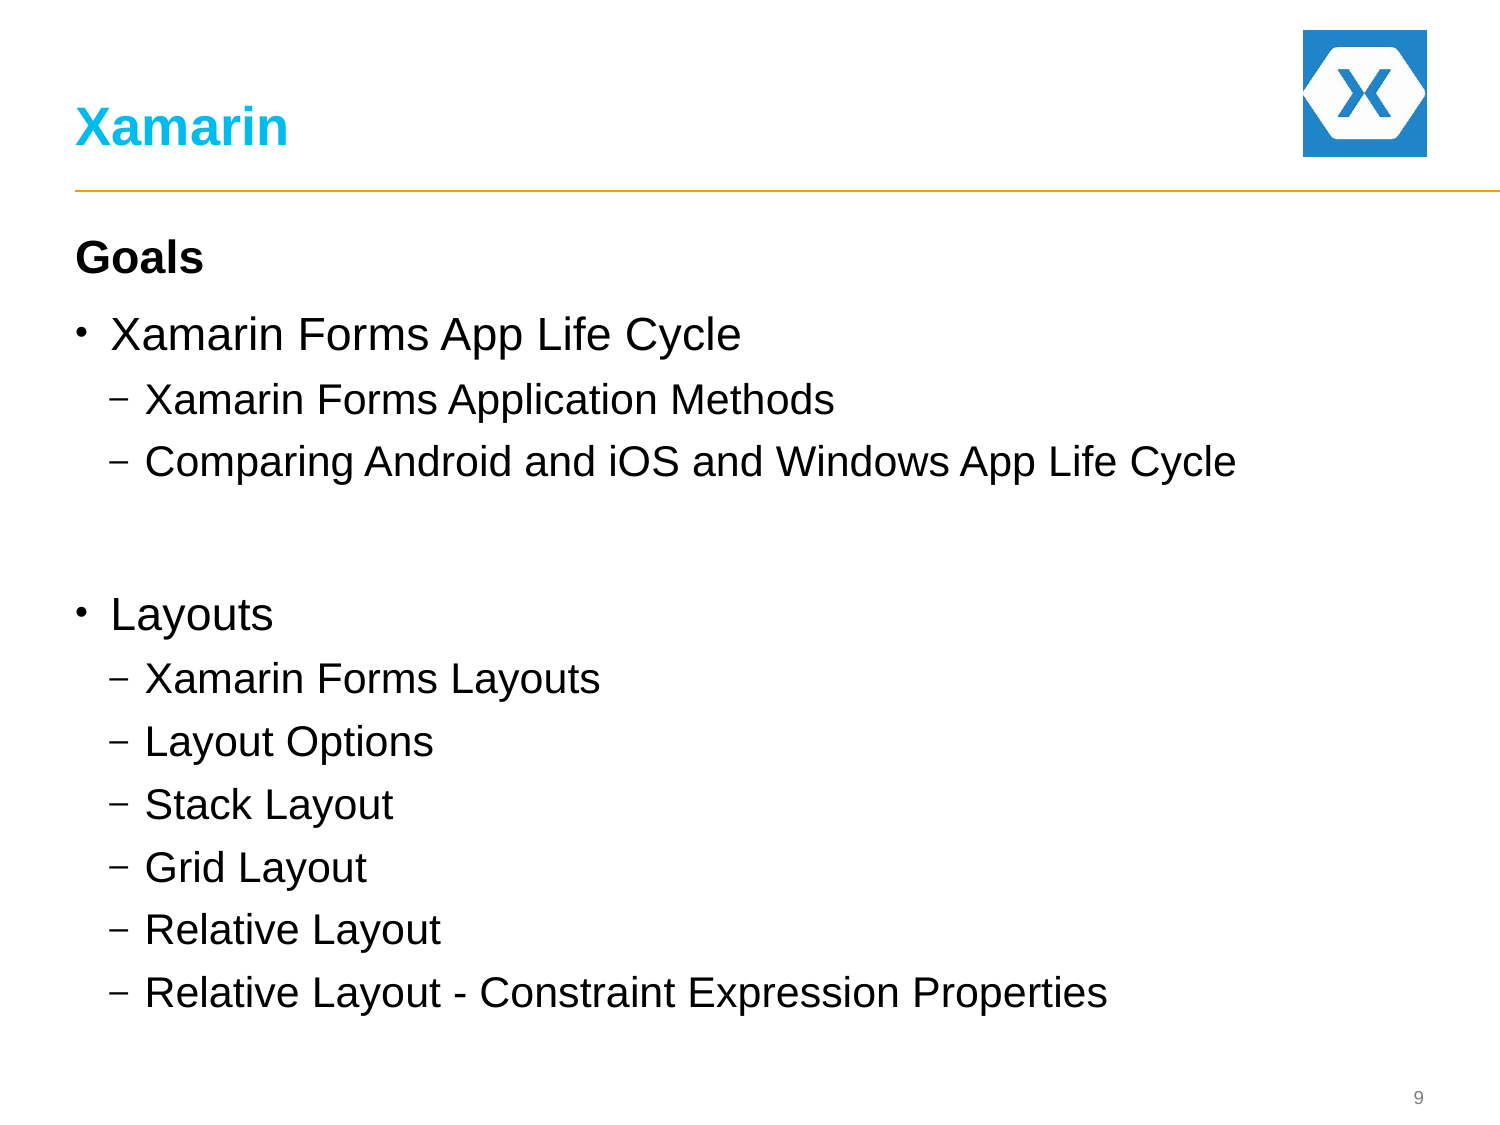

# Xamarin
Goals
Xamarin Forms App Life Cycle
Xamarin Forms Application Methods
Comparing Android and iOS and Windows App Life Cycle

Layouts
Xamarin Forms Layouts
Layout Options
Stack Layout
Grid Layout
Relative Layout
Relative Layout - Constraint Expression Properties